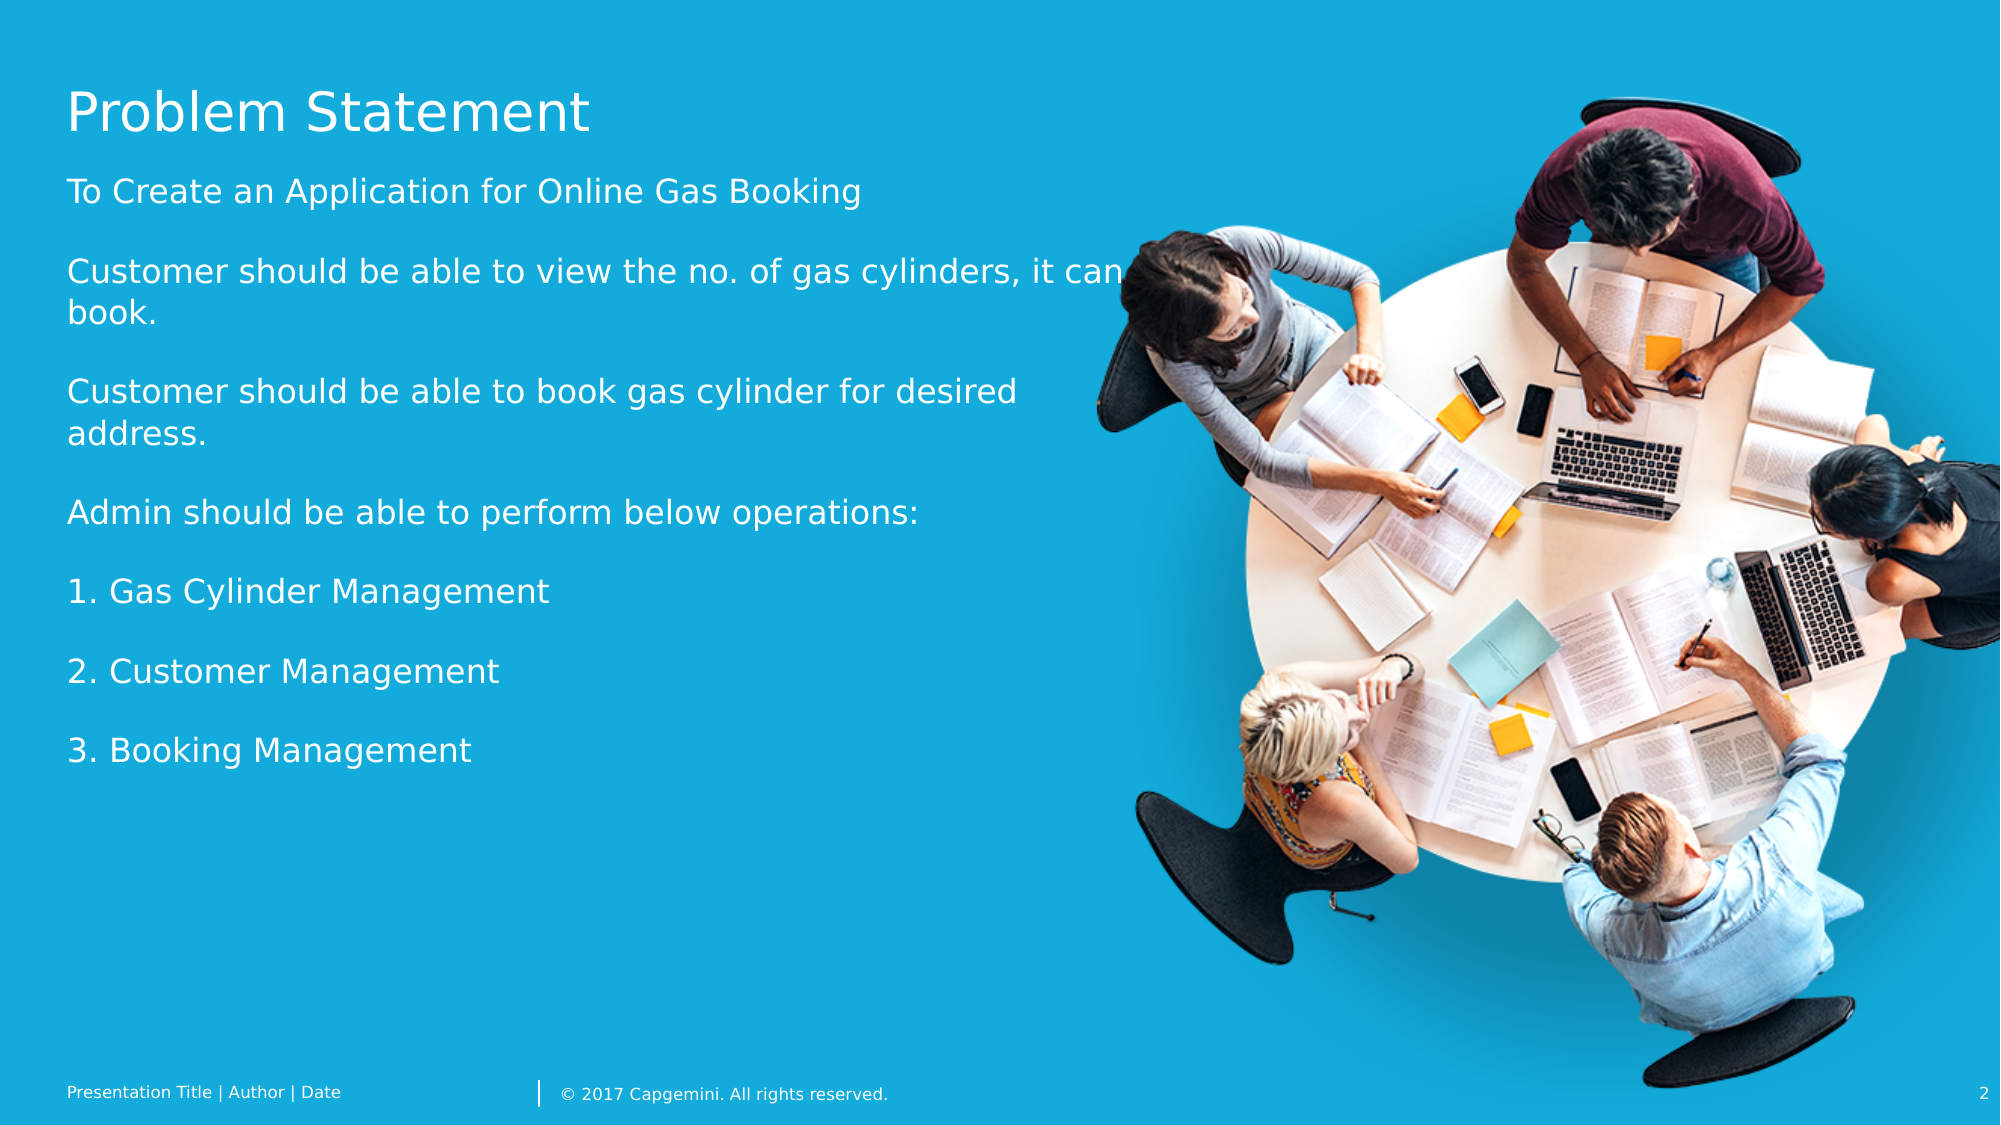

# Problem Statement
To Create an Application for Online Gas Booking
Customer should be able to view the no. of gas cylinders, it can book.
Customer should be able to book gas cylinder for desired address.
Admin should be able to perform below operations:
1. Gas Cylinder Management
2. Customer Management
3. Booking Management